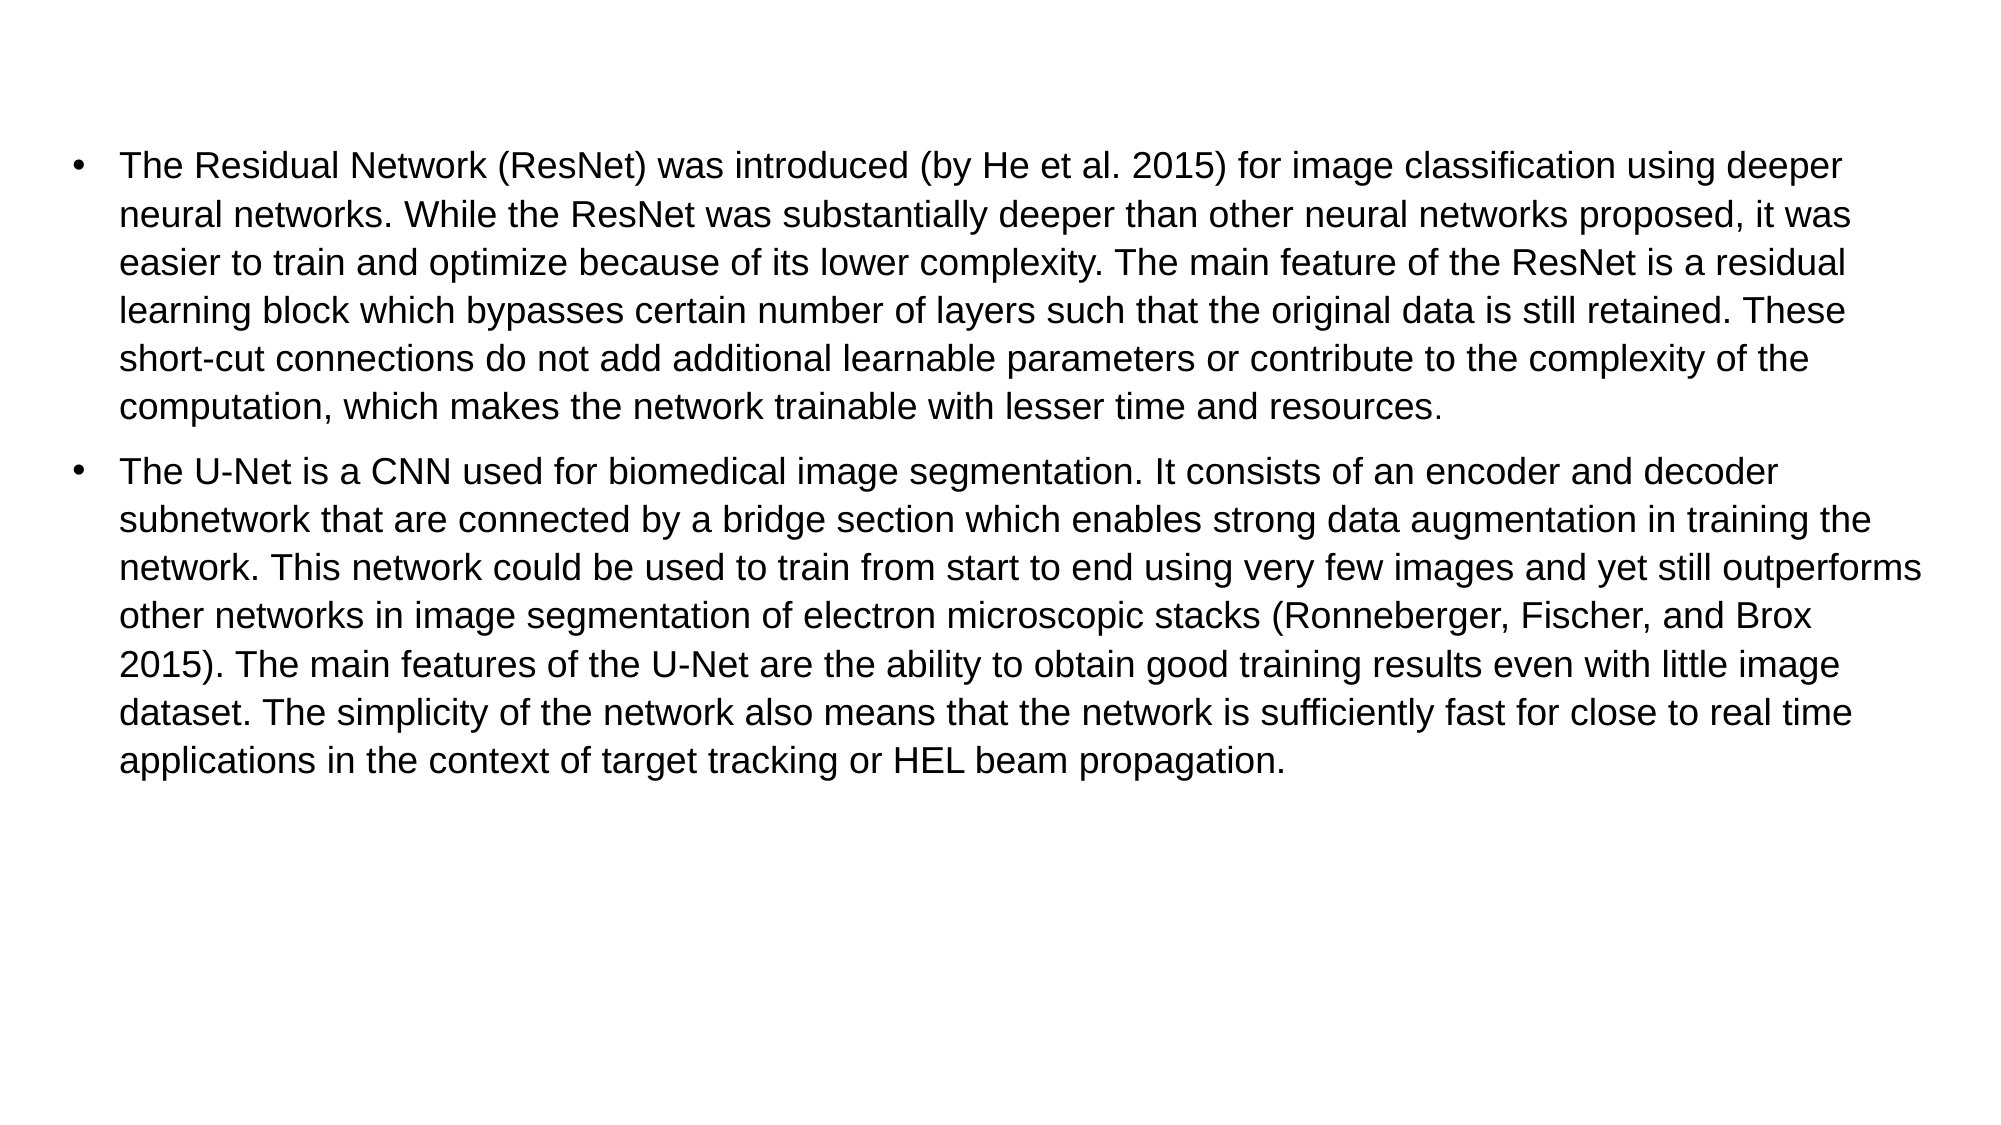

The Residual Network (ResNet) was introduced (by He et al. 2015) for image classification using deeper neural networks. While the ResNet was substantially deeper than other neural networks proposed, it was easier to train and optimize because of its lower complexity. The main feature of the ResNet is a residual learning block which bypasses certain number of layers such that the original data is still retained. These short-cut connections do not add additional learnable parameters or contribute to the complexity of the computation, which makes the network trainable with lesser time and resources.
The U-Net is a CNN used for biomedical image segmentation. It consists of an encoder and decoder subnetwork that are connected by a bridge section which enables strong data augmentation in training the network. This network could be used to train from start to end using very few images and yet still outperforms other networks in image segmentation of electron microscopic stacks (Ronneberger, Fischer, and Brox 2015). The main features of the U-Net are the ability to obtain good training results even with little image dataset. The simplicity of the network also means that the network is sufficiently fast for close to real time applications in the context of target tracking or HEL beam propagation.